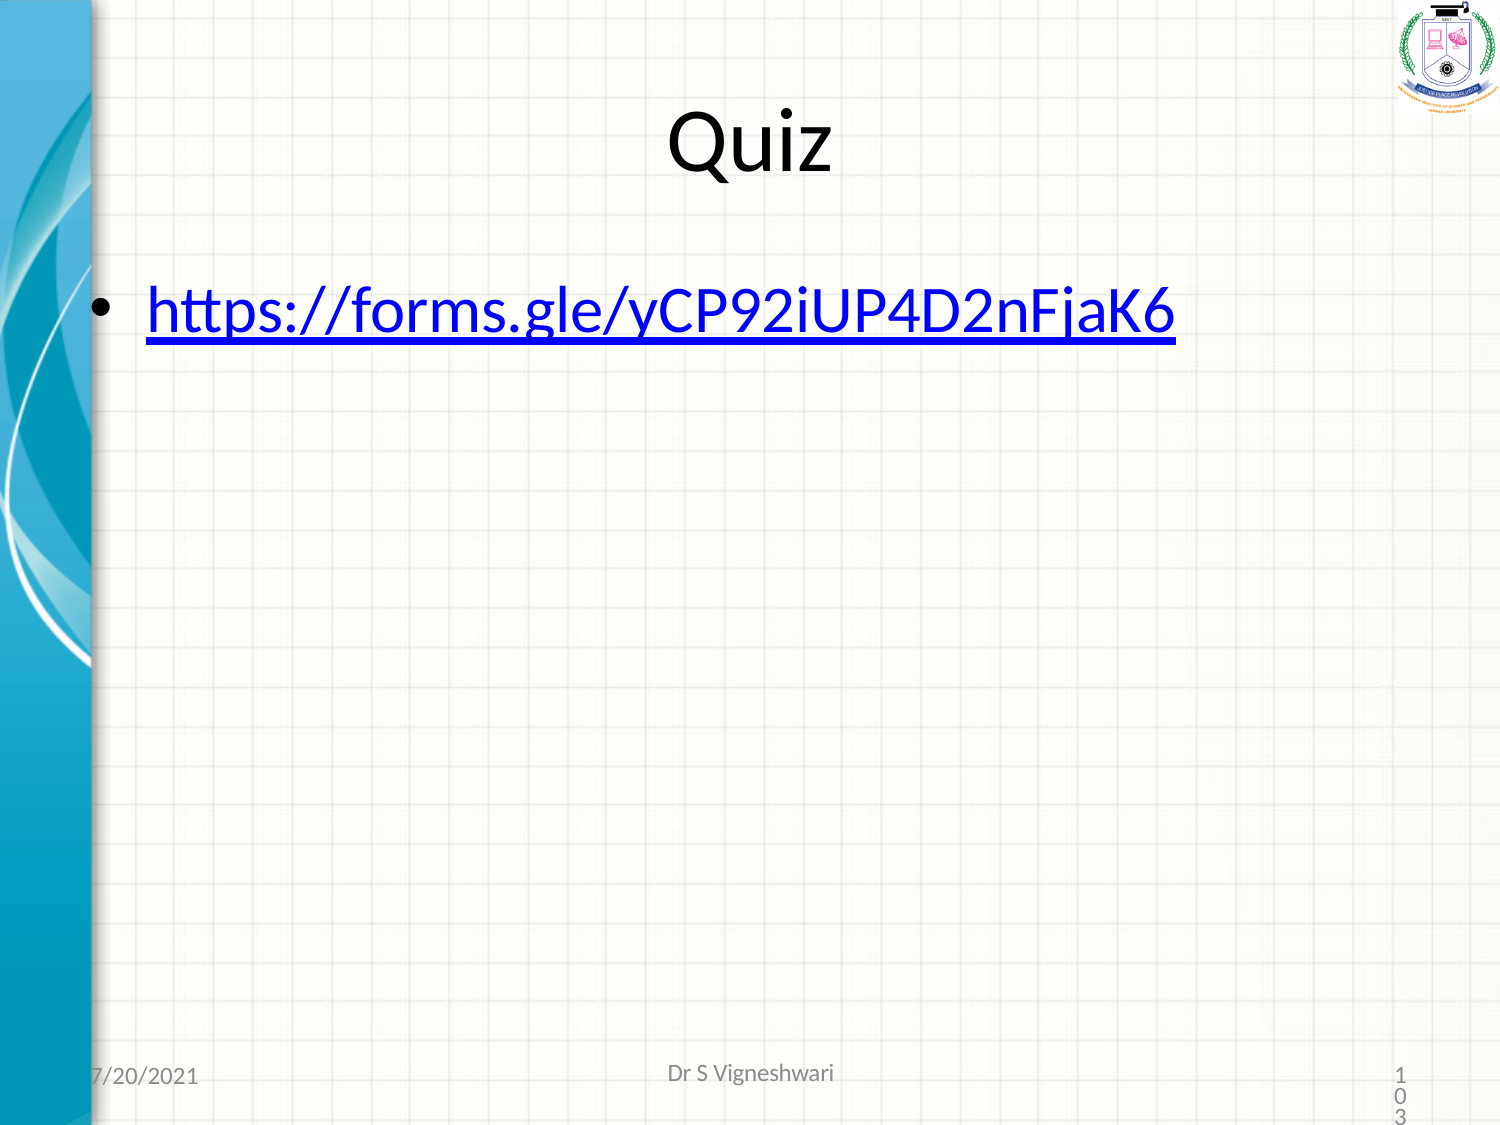

# Quiz
https://forms.gle/yCP92iUP4D2nFjaK6
7/20/2021
Dr S Vigneshwari
103